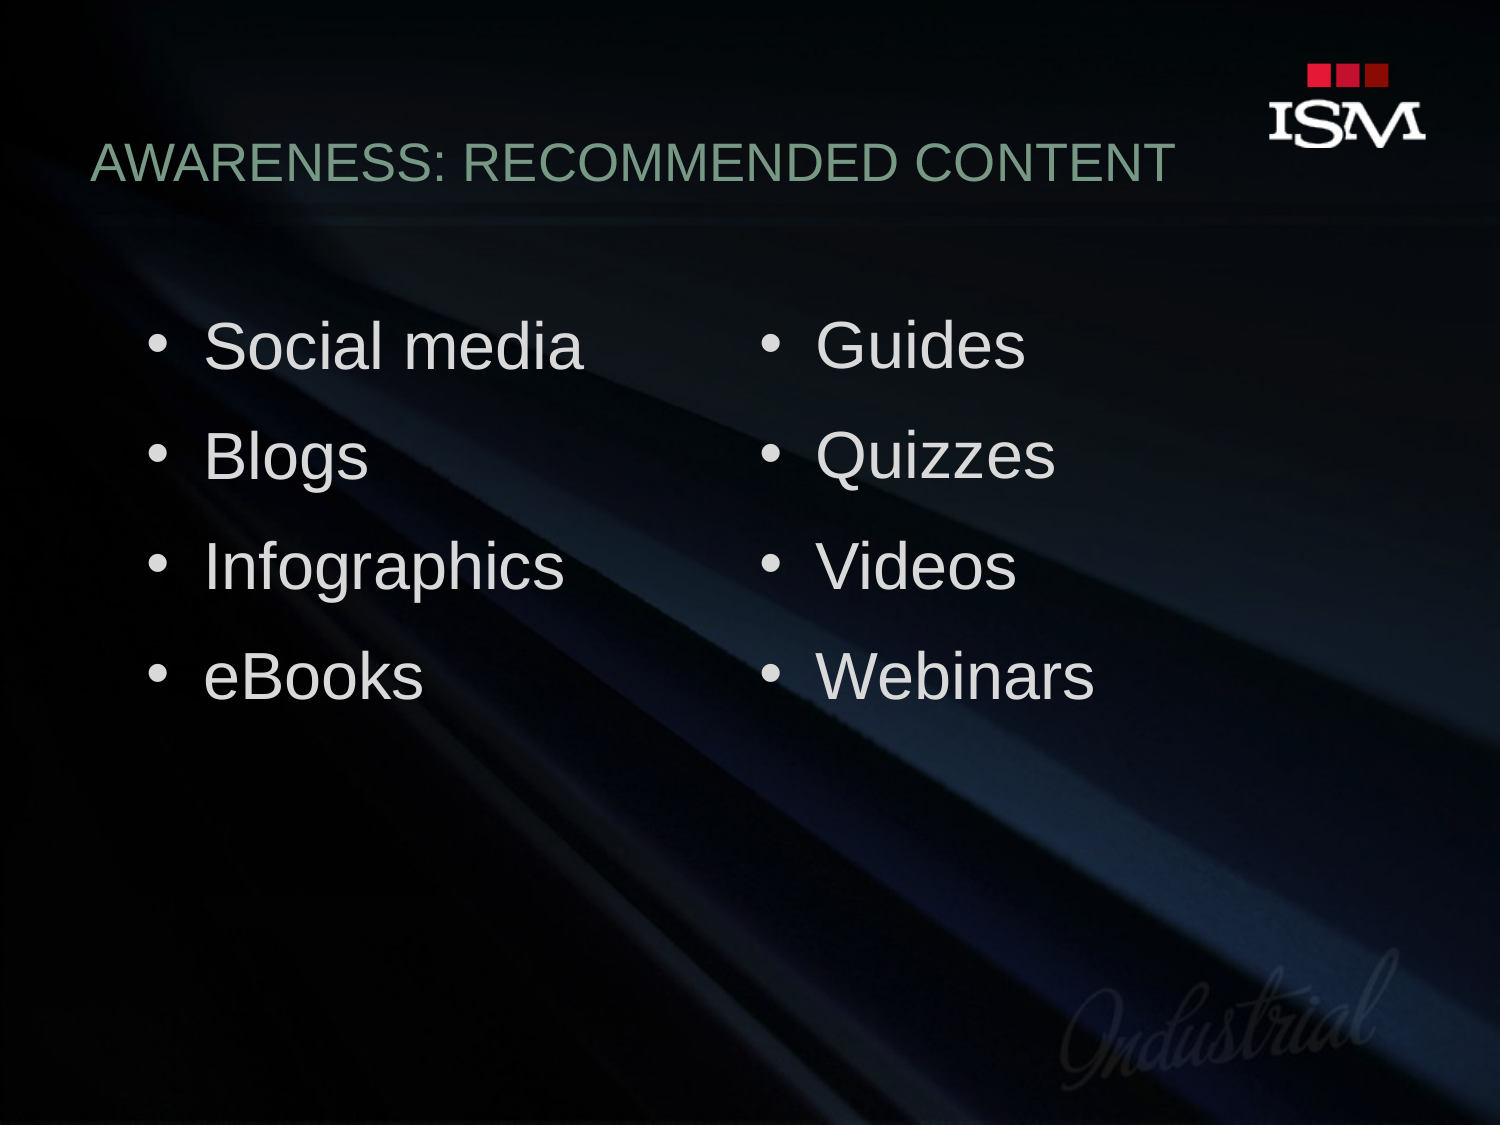

# AWARENESS: RECOMMENDED CONTENT
Social media
Blogs
Infographics
eBooks
Guides
Quizzes
Videos
Webinars